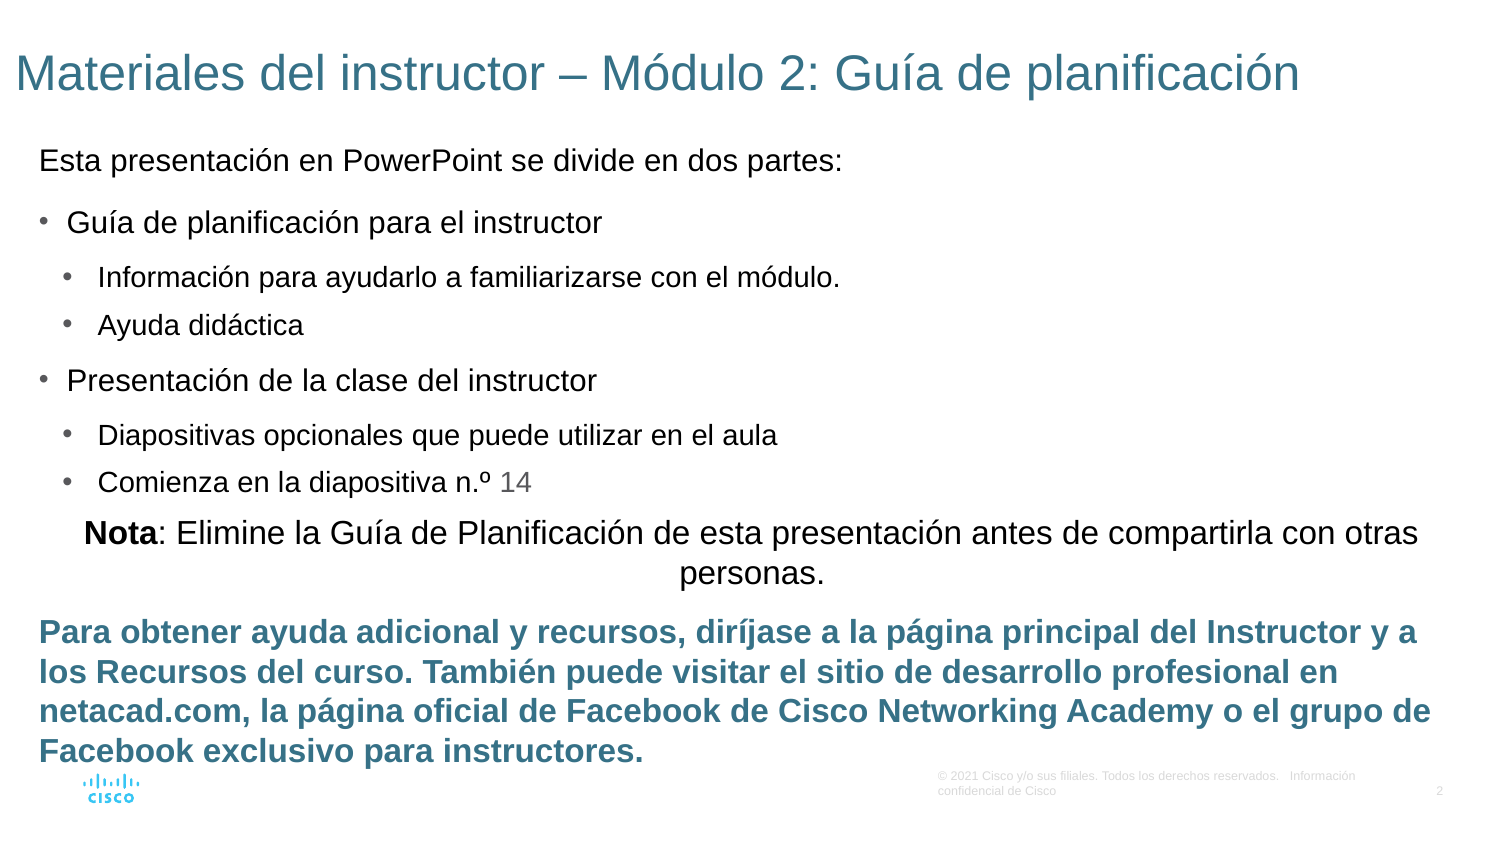

# Materiales del instructor – Módulo 2: Guía de planificación
Esta presentación en PowerPoint se divide en dos partes:
Guía de planificación para el instructor
Información para ayudarlo a familiarizarse con el módulo.
Ayuda didáctica
Presentación de la clase del instructor
Diapositivas opcionales que puede utilizar en el aula
Comienza en la diapositiva n.º 14
Nota: Elimine la Guía de Planificación de esta presentación antes de compartirla con otras personas.
Para obtener ayuda adicional y recursos, diríjase a la página principal del Instructor y a los Recursos del curso. También puede visitar el sitio de desarrollo profesional en netacad.com, la página oficial de Facebook de Cisco Networking Academy o el grupo de Facebook exclusivo para instructores.